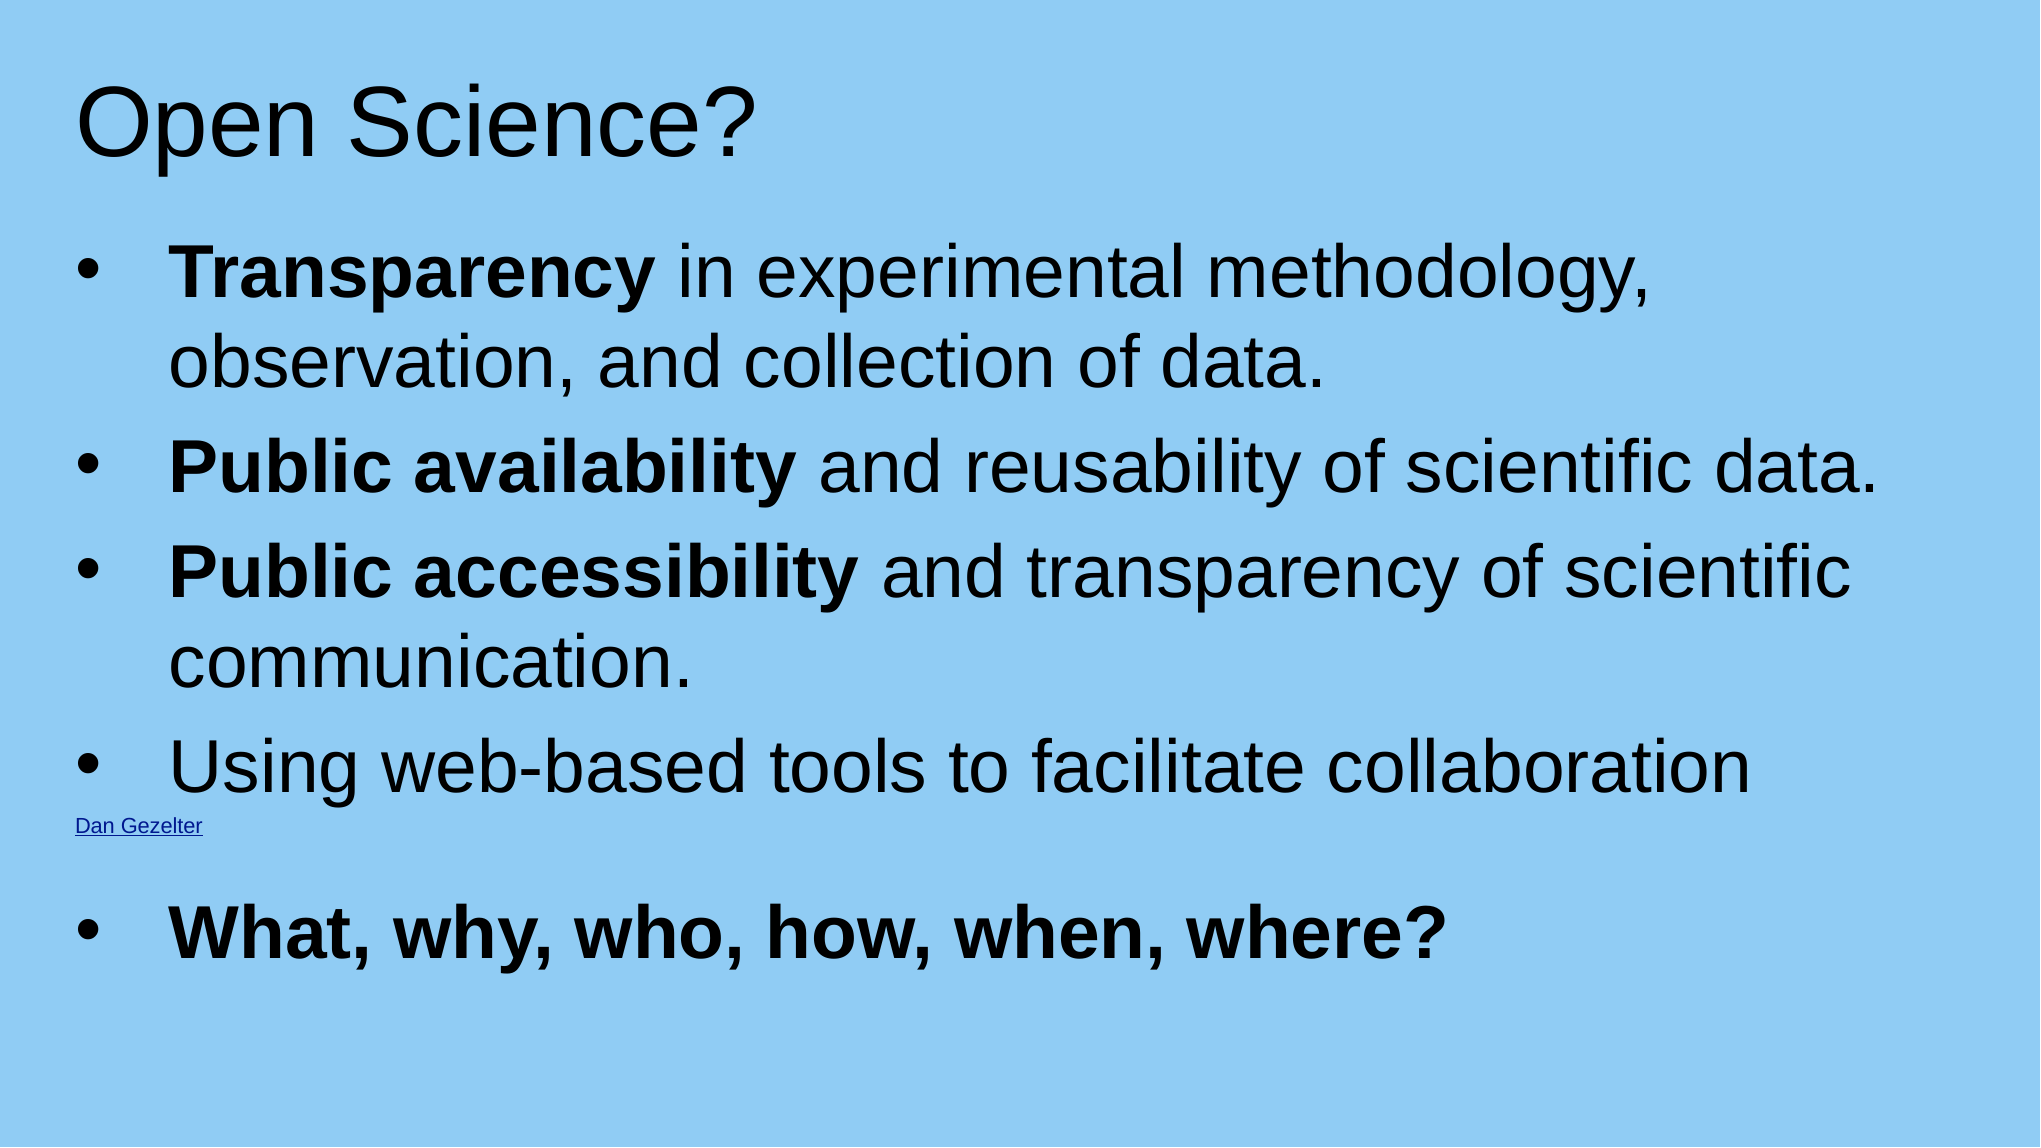

# Open Science?
Transparency in experimental methodology, observation, and collection of data.
Public availability and reusability of scientific data.
Public accessibility and transparency of scientific communication.
Using web-based tools to facilitate collaboration
Dan Gezelter

What, why, who, how, when, where?